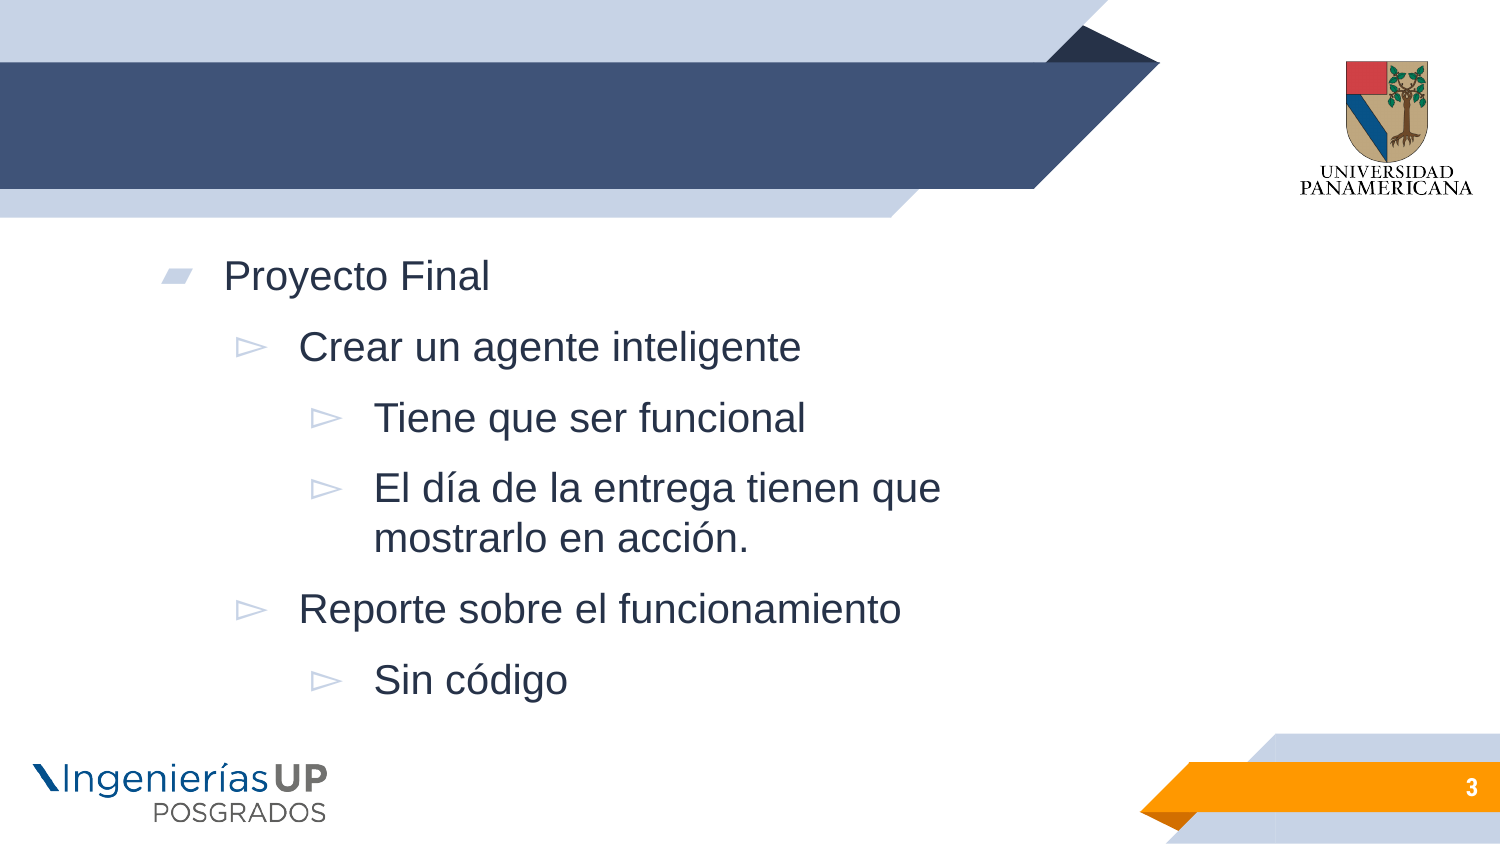

#
Proyecto Final
Crear un agente inteligente
Tiene que ser funcional
El día de la entrega tienen que mostrarlo en acción.
Reporte sobre el funcionamiento
Sin código
3